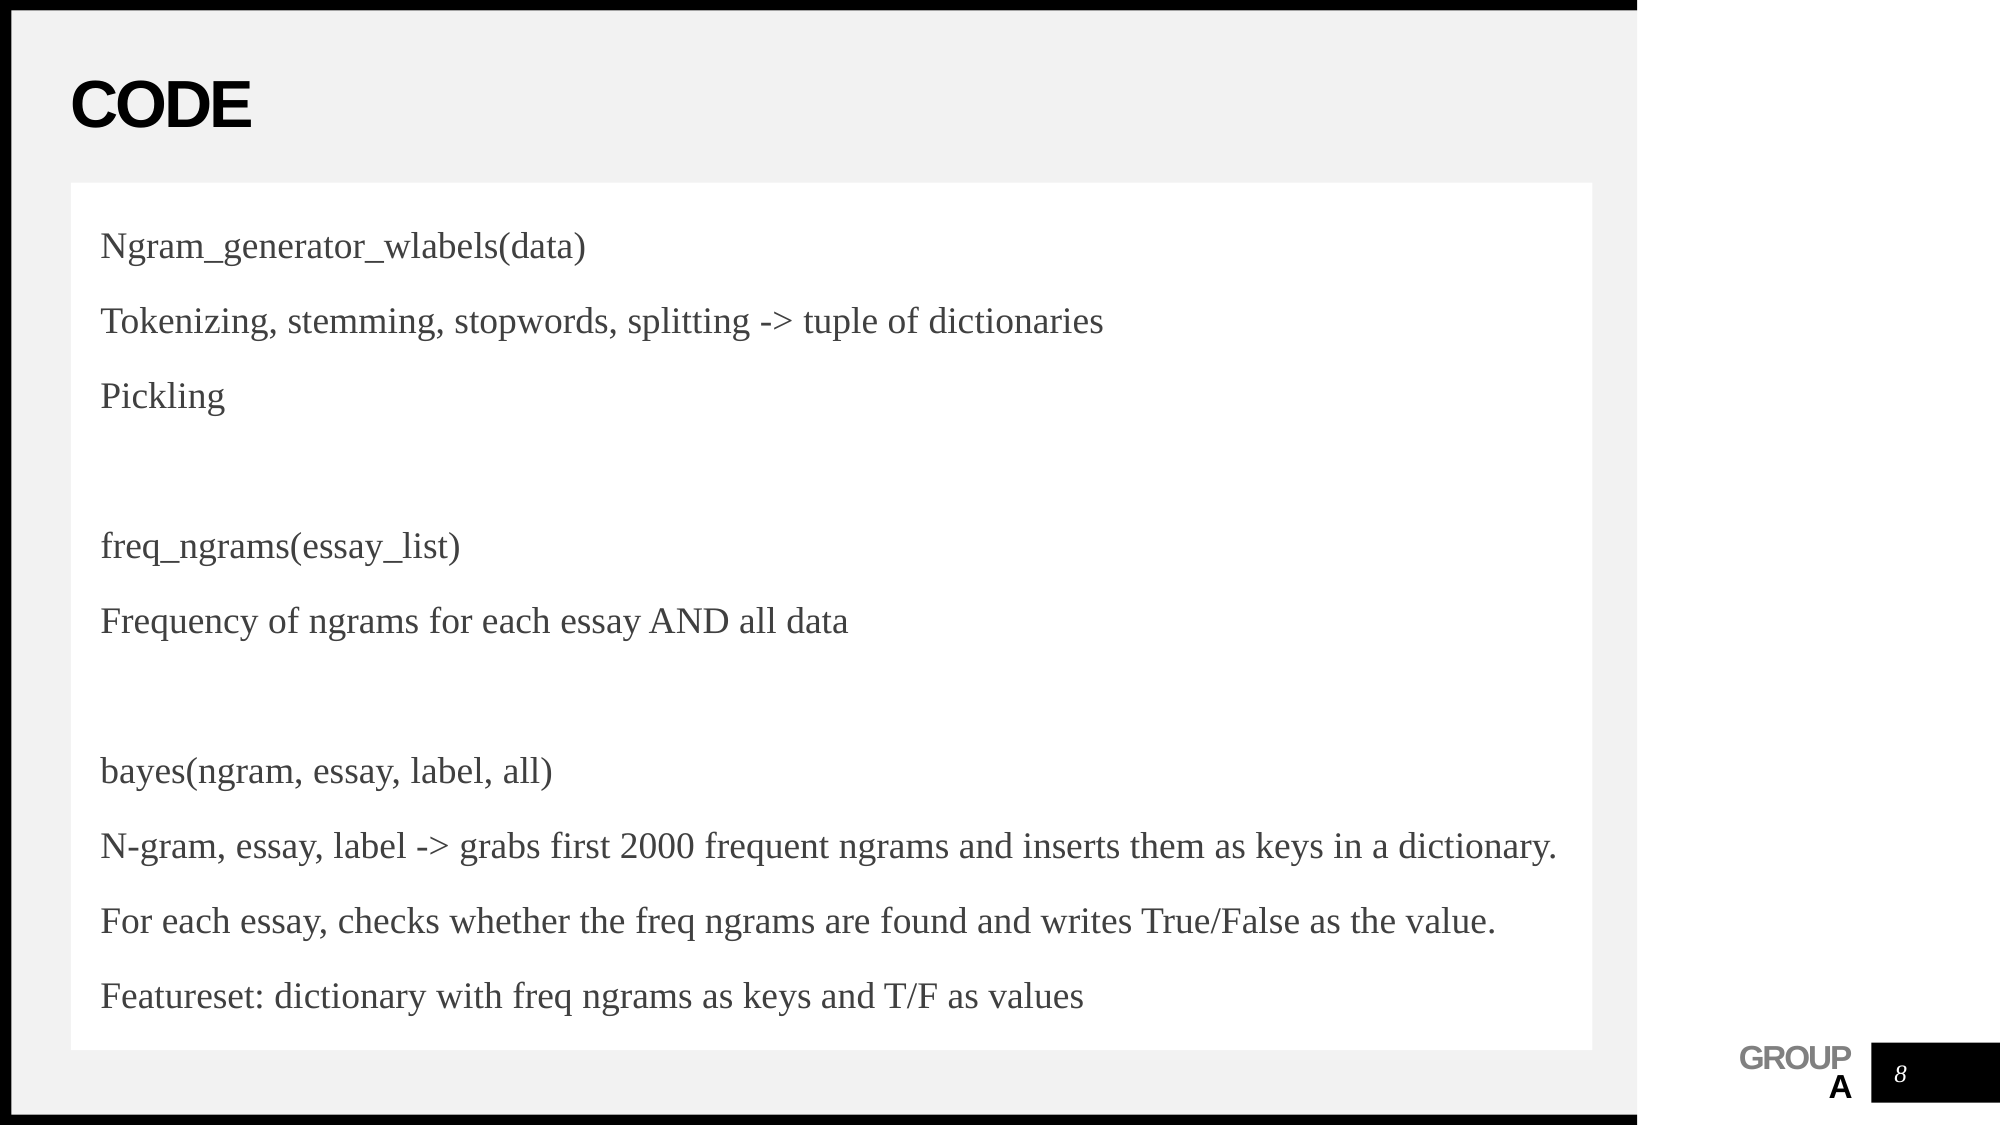

# CODE
Ngram_generator_wlabels(data)
Tokenizing, stemming, stopwords, splitting -> tuple of dictionaries
Pickling

freq_ngrams(essay_list)
Frequency of ngrams for each essay AND all data

bayes(ngram, essay, label, all)
N-gram, essay, label -> grabs first 2000 frequent ngrams and inserts them as keys in a dictionary.
For each essay, checks whether the freq ngrams are found and writes True/False as the value.
Featureset: dictionary with freq ngrams as keys and T/F as values

8